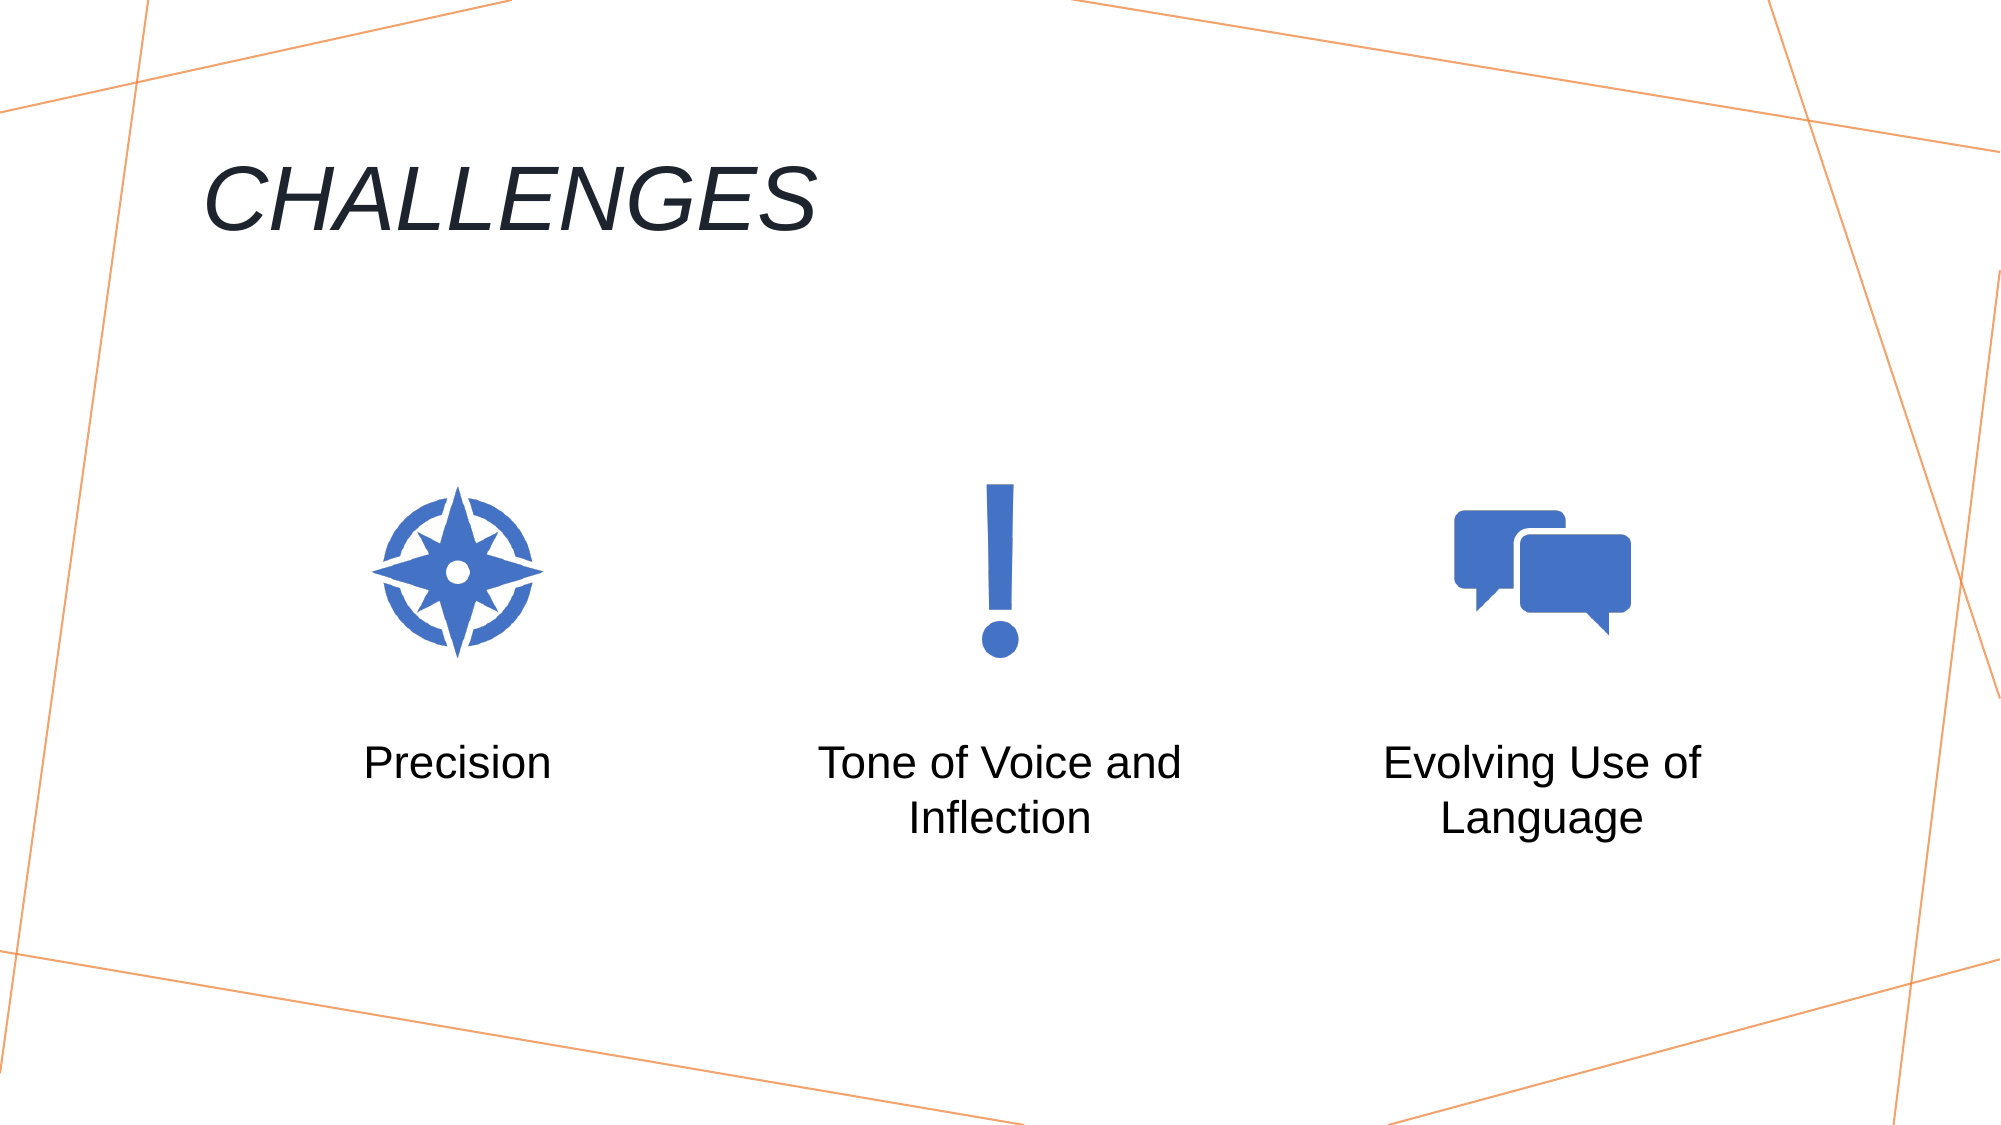

# Challenges
Precision
Tone of Voice and Inflection
Evolving Use of Language